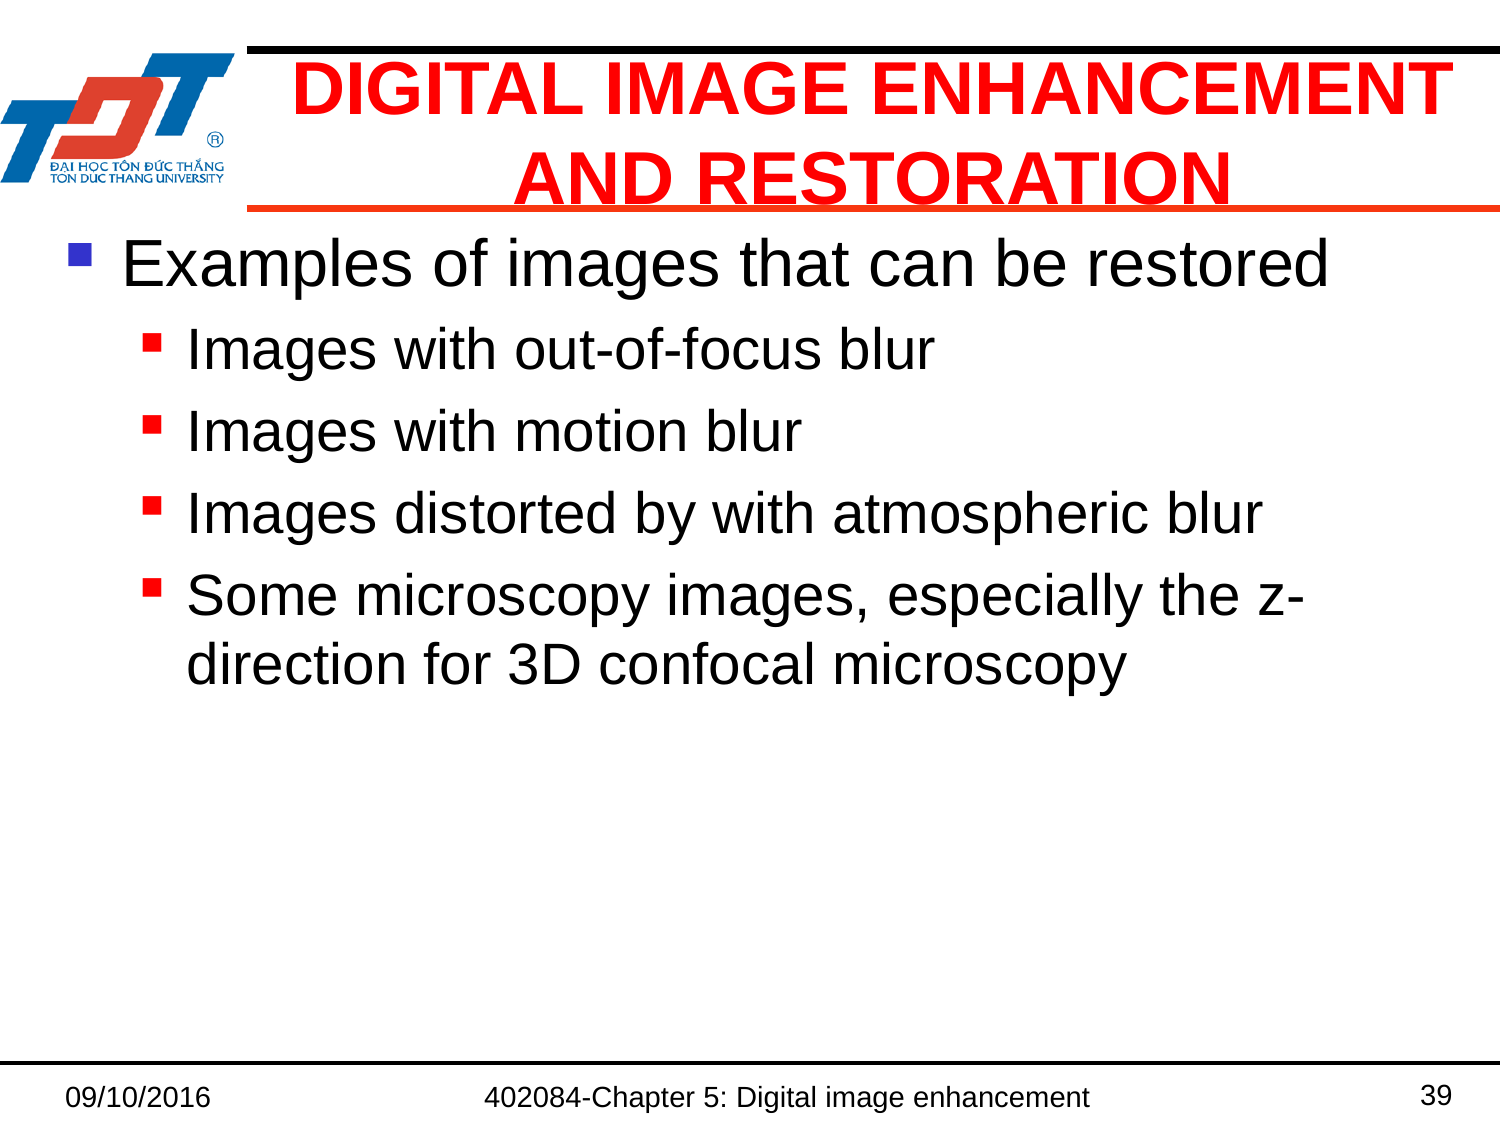

# Digital image enhancement AND RESTORATION
Examples of images that can be restored
Images with out-of-focus blur
Images with motion blur
Images distorted by with atmospheric blur
Some microscopy images, especially the z- direction for 3D confocal microscopy

39
09/10/2016
402084-Chapter 5: Digital image enhancement